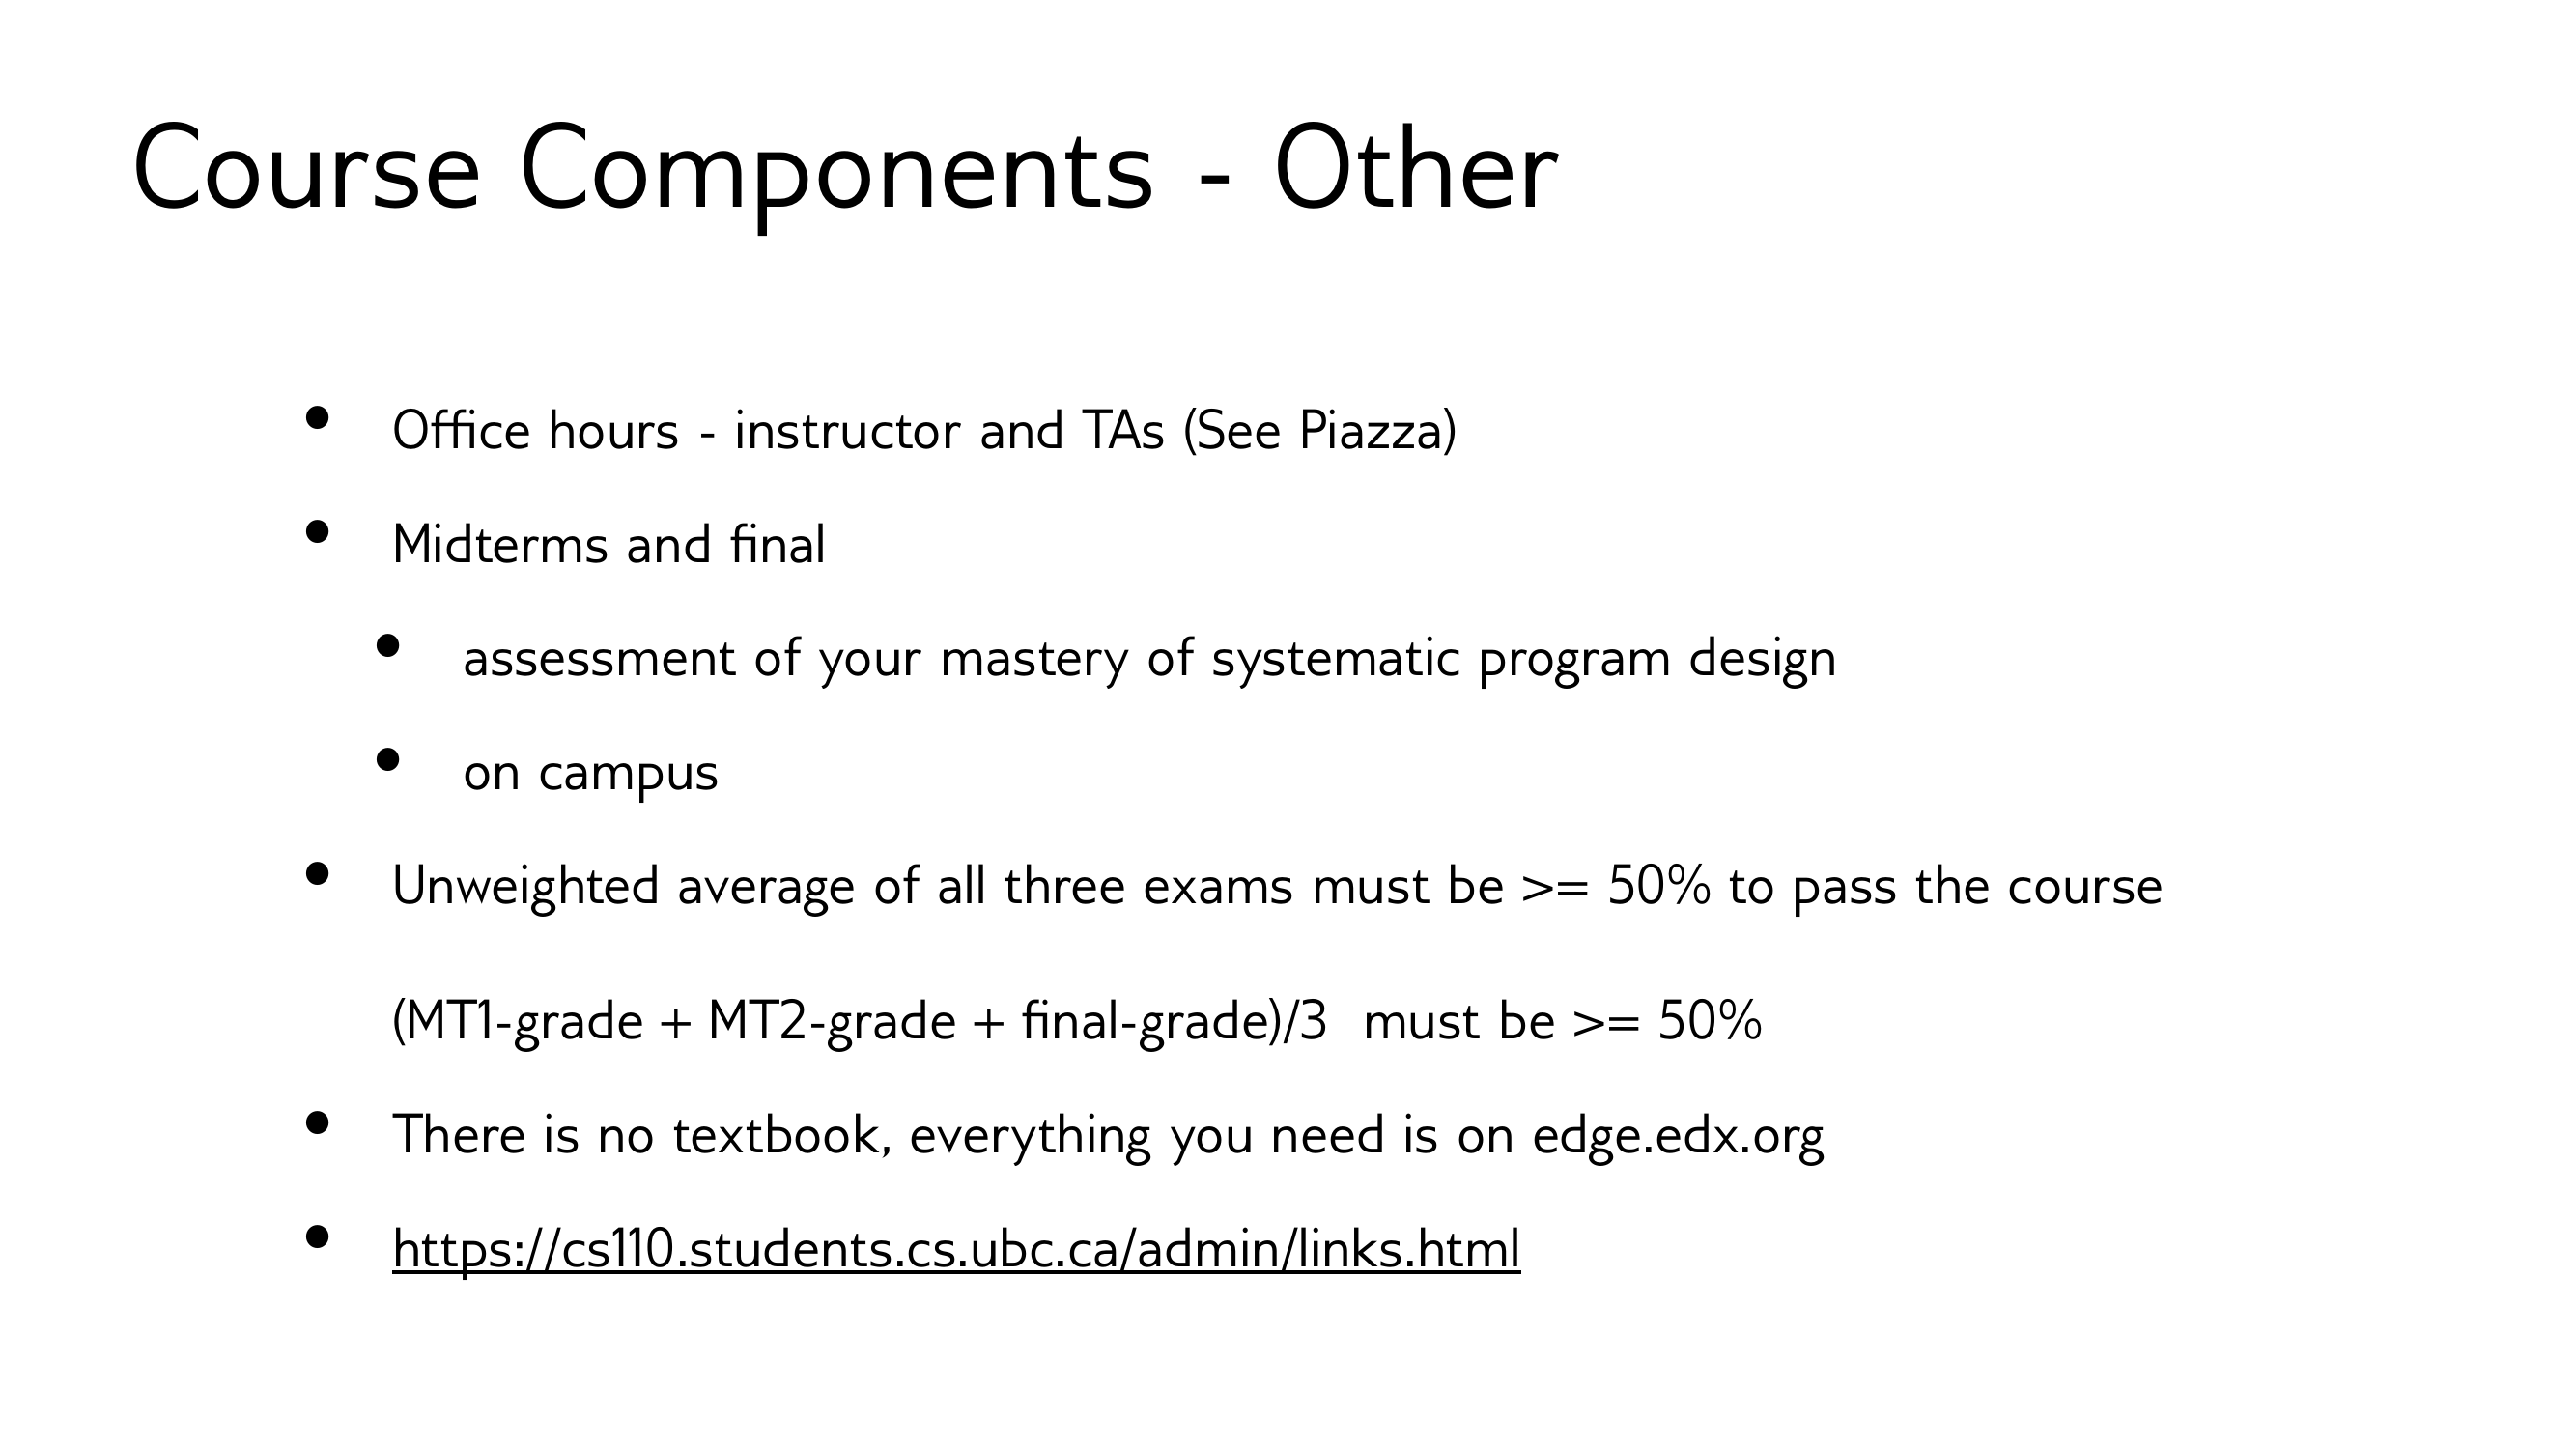

# Course Components - Other
Office hours - instructor and TAs (See Piazza)
Midterms and final
assessment of your mastery of systematic program design
on campus
Unweighted average of all three exams must be >= 50% to pass the course
(MT1-grade + MT2-grade + final-grade)/3  must be >= 50%
There is no textbook, everything you need is on edge.edx.org
https://cs110.students.cs.ubc.ca/admin/links.html